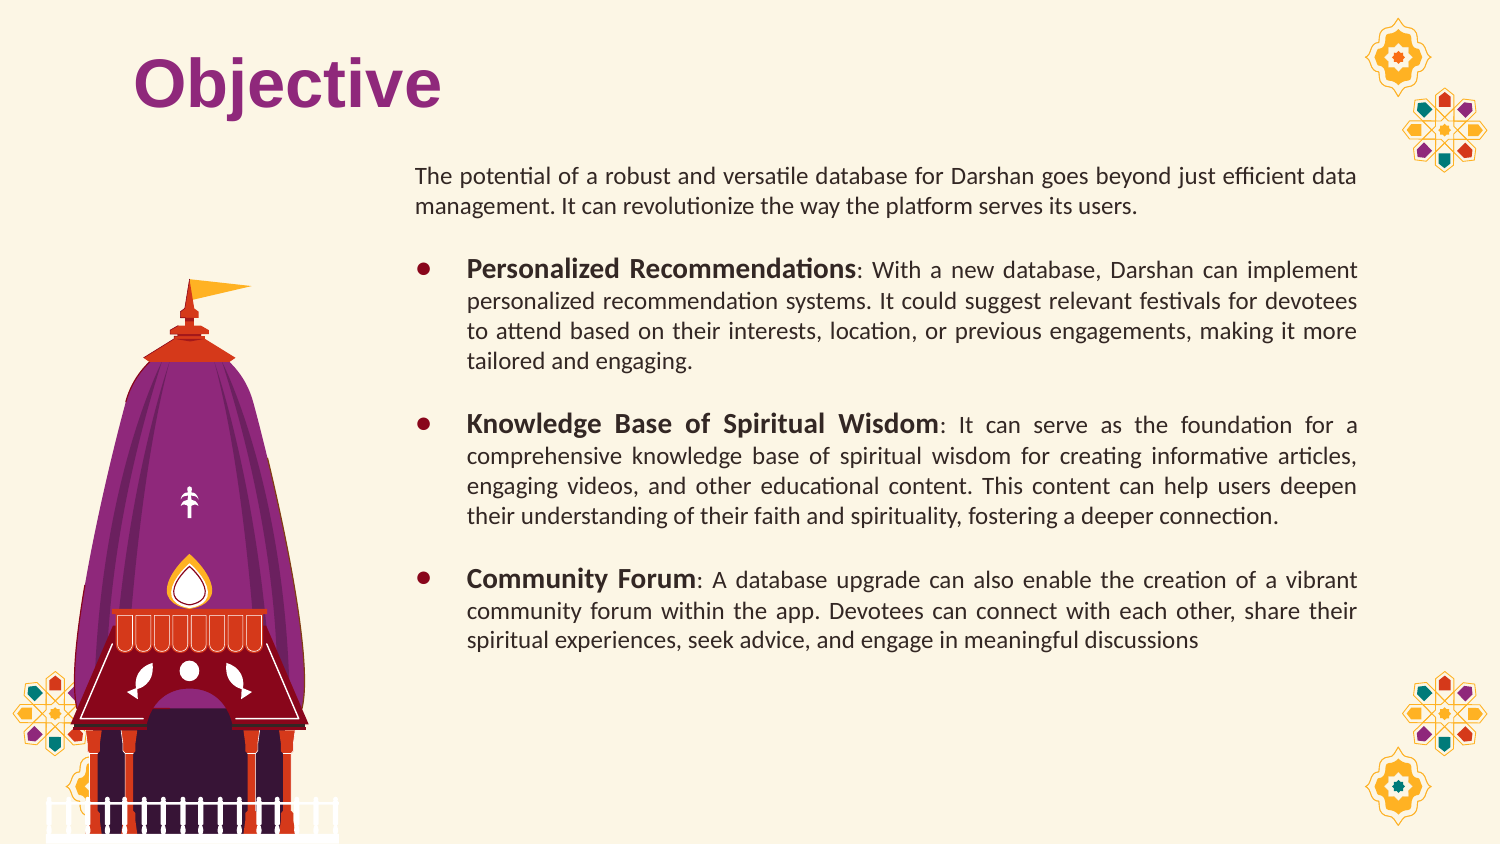

# Objective
The potential of a robust and versatile database for Darshan goes beyond just efficient data management. It can revolutionize the way the platform serves its users.

Personalized Recommendations: With a new database, Darshan can implement personalized recommendation systems. It could suggest relevant festivals for devotees to attend based on their interests, location, or previous engagements, making it more tailored and engaging.

Knowledge Base of Spiritual Wisdom: It can serve as the foundation for a comprehensive knowledge base of spiritual wisdom for creating informative articles, engaging videos, and other educational content. This content can help users deepen their understanding of their faith and spirituality, fostering a deeper connection.

Community Forum: A database upgrade can also enable the creation of a vibrant community forum within the app. Devotees can connect with each other, share their spiritual experiences, seek advice, and engage in meaningful discussions